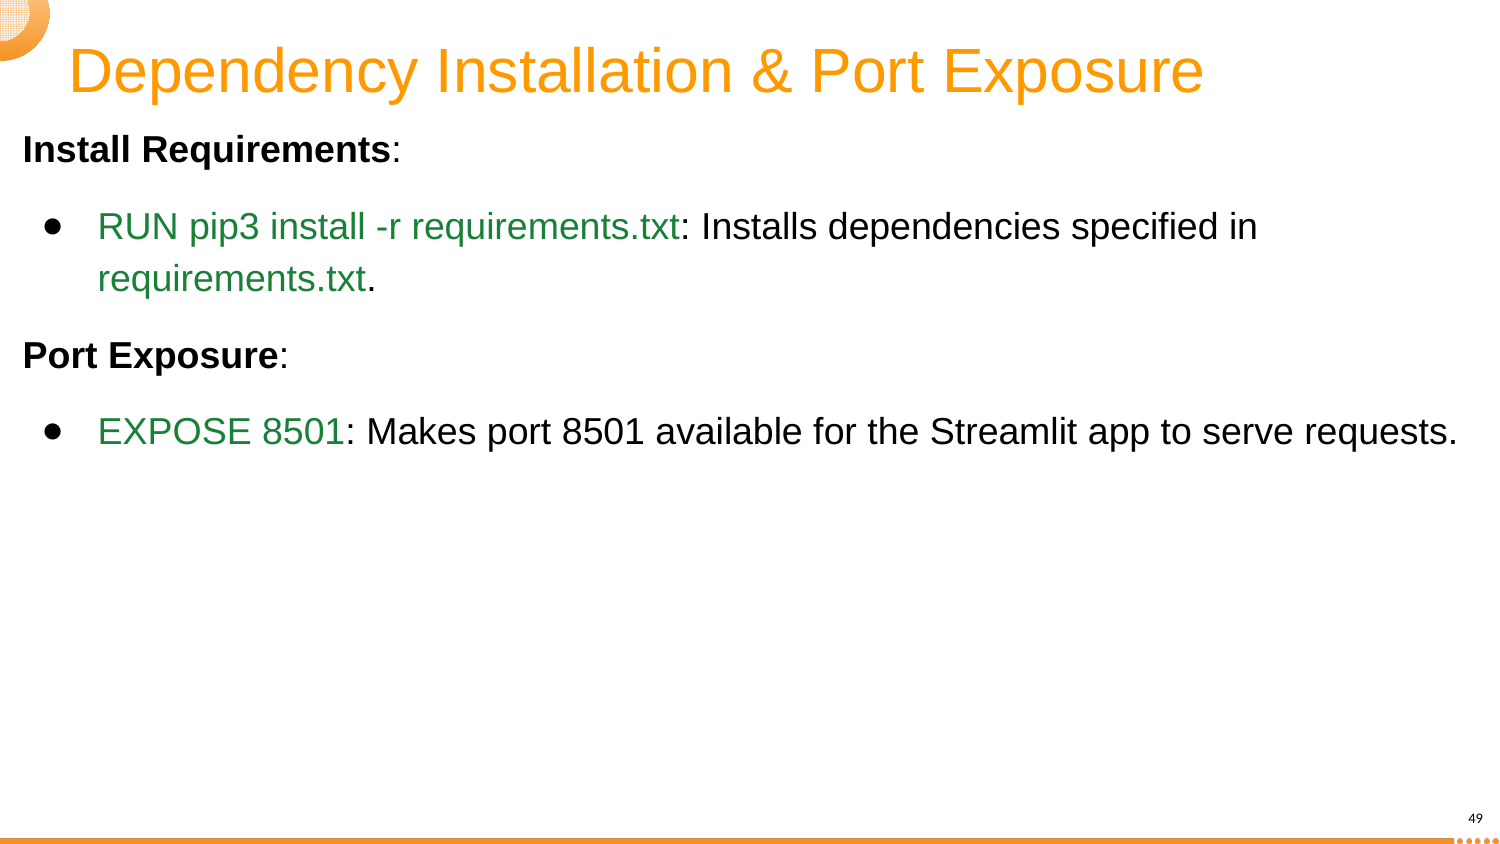

# Dependency Installation & Port Exposure
Install Requirements:
RUN pip3 install -r requirements.txt: Installs dependencies specified in requirements.txt.
Port Exposure:
EXPOSE 8501: Makes port 8501 available for the Streamlit app to serve requests.